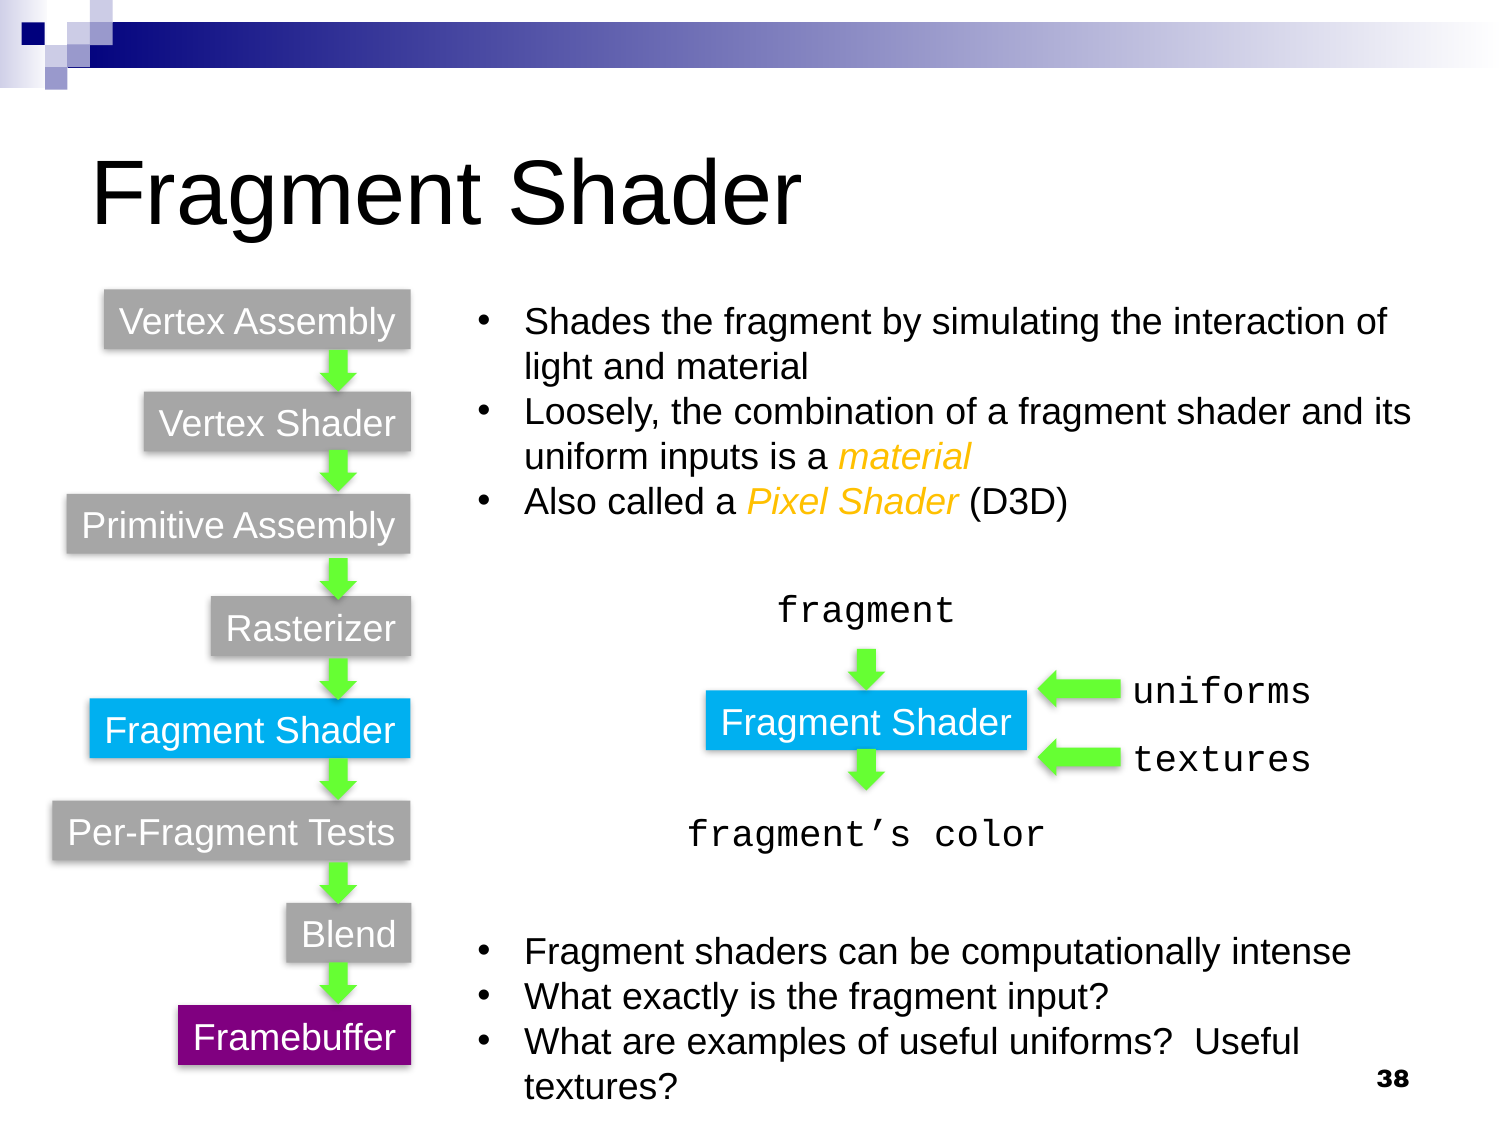

# Fragment Shader
Vertex Assembly
Shades the fragment by simulating the interaction of light and material
Loosely, the combination of a fragment shader and its uniform inputs is a material
Also called a Pixel Shader (D3D)

Fragment shaders can be computationally intense
What exactly is the fragment input?
What are examples of useful uniforms?  Useful textures?

Vertex Shader

Primitive Assembly

fragment
Rasterizer

uniforms
Fragment Shader
Fragment Shader

textures

Per-Fragment Tests
fragment’s color

Blend

Framebuffer
38